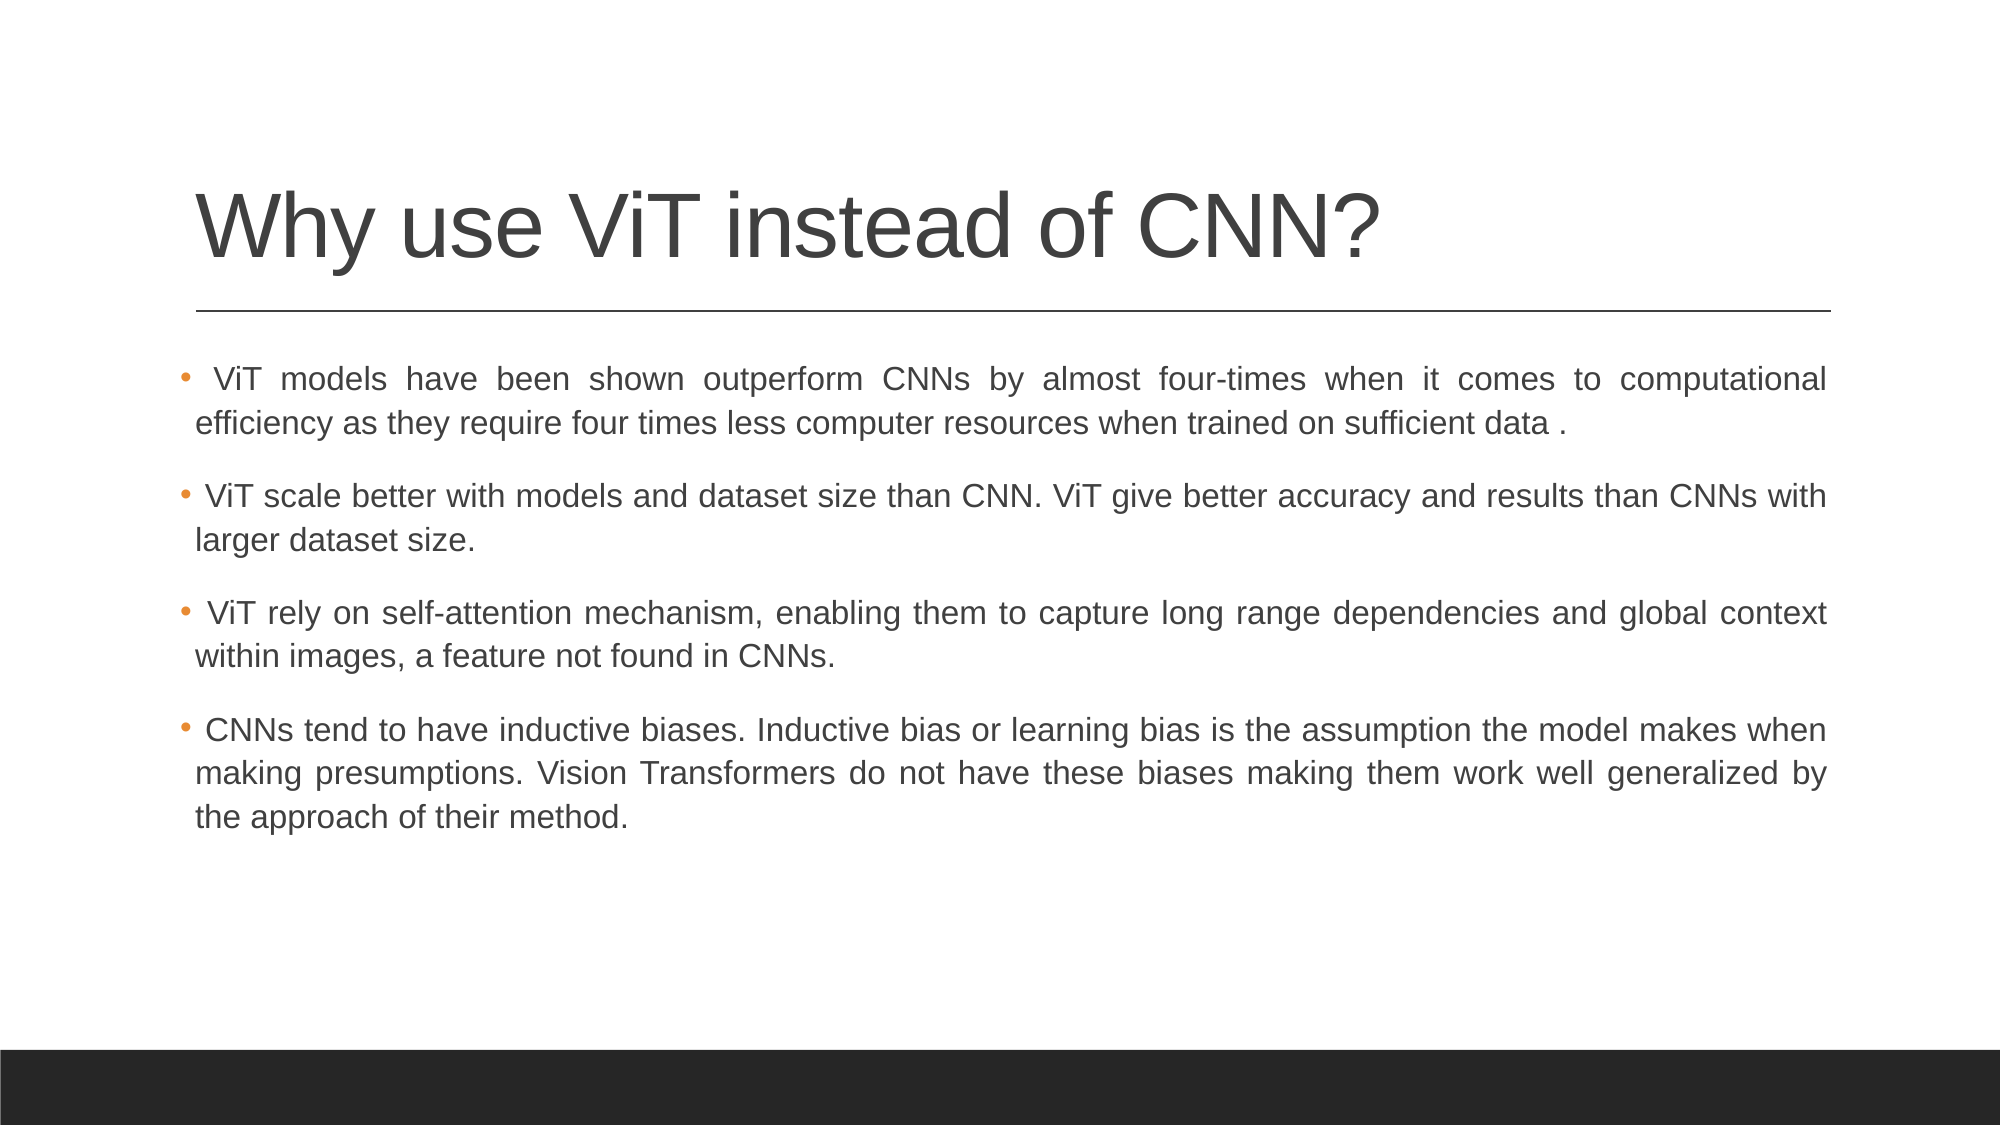

# Why use ViT instead of CNN?
 ViT models have been shown outperform CNNs by almost four-times when it comes to computational efficiency as they require four times less computer resources when trained on sufficient data .
 ViT scale better with models and dataset size than CNN. ViT give better accuracy and results than CNNs with larger dataset size.
 ViT rely on self-attention mechanism, enabling them to capture long range dependencies and global context within images, a feature not found in CNNs.
 CNNs tend to have inductive biases. Inductive bias or learning bias is the assumption the model makes when making presumptions. Vision Transformers do not have these biases making them work well generalized by the approach of their method.